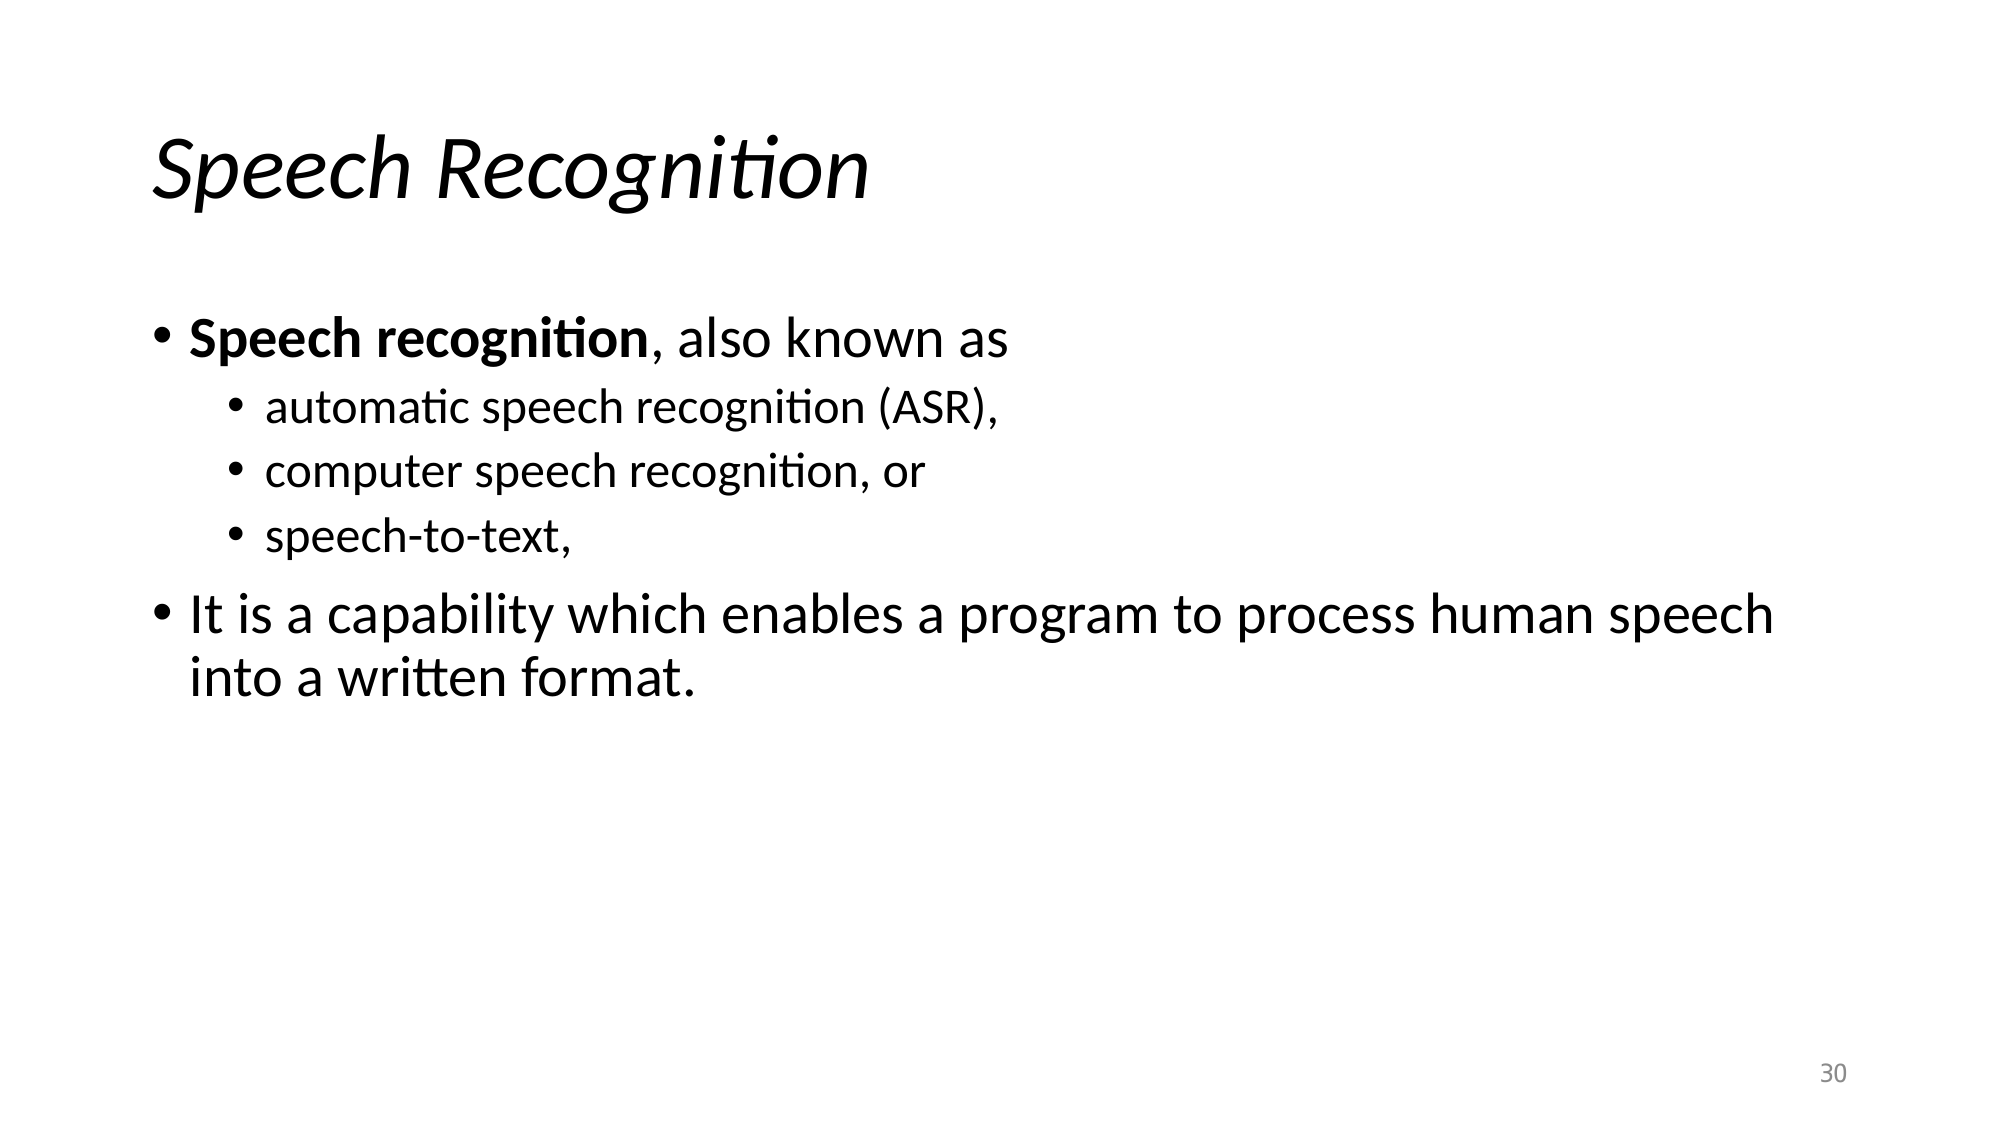

# Speech Recognition
Speech recognition, also known as
automatic speech recognition (ASR),
computer speech recognition, or
speech-to-text,
It is a capability which enables a program to process human speech into a written format.
30